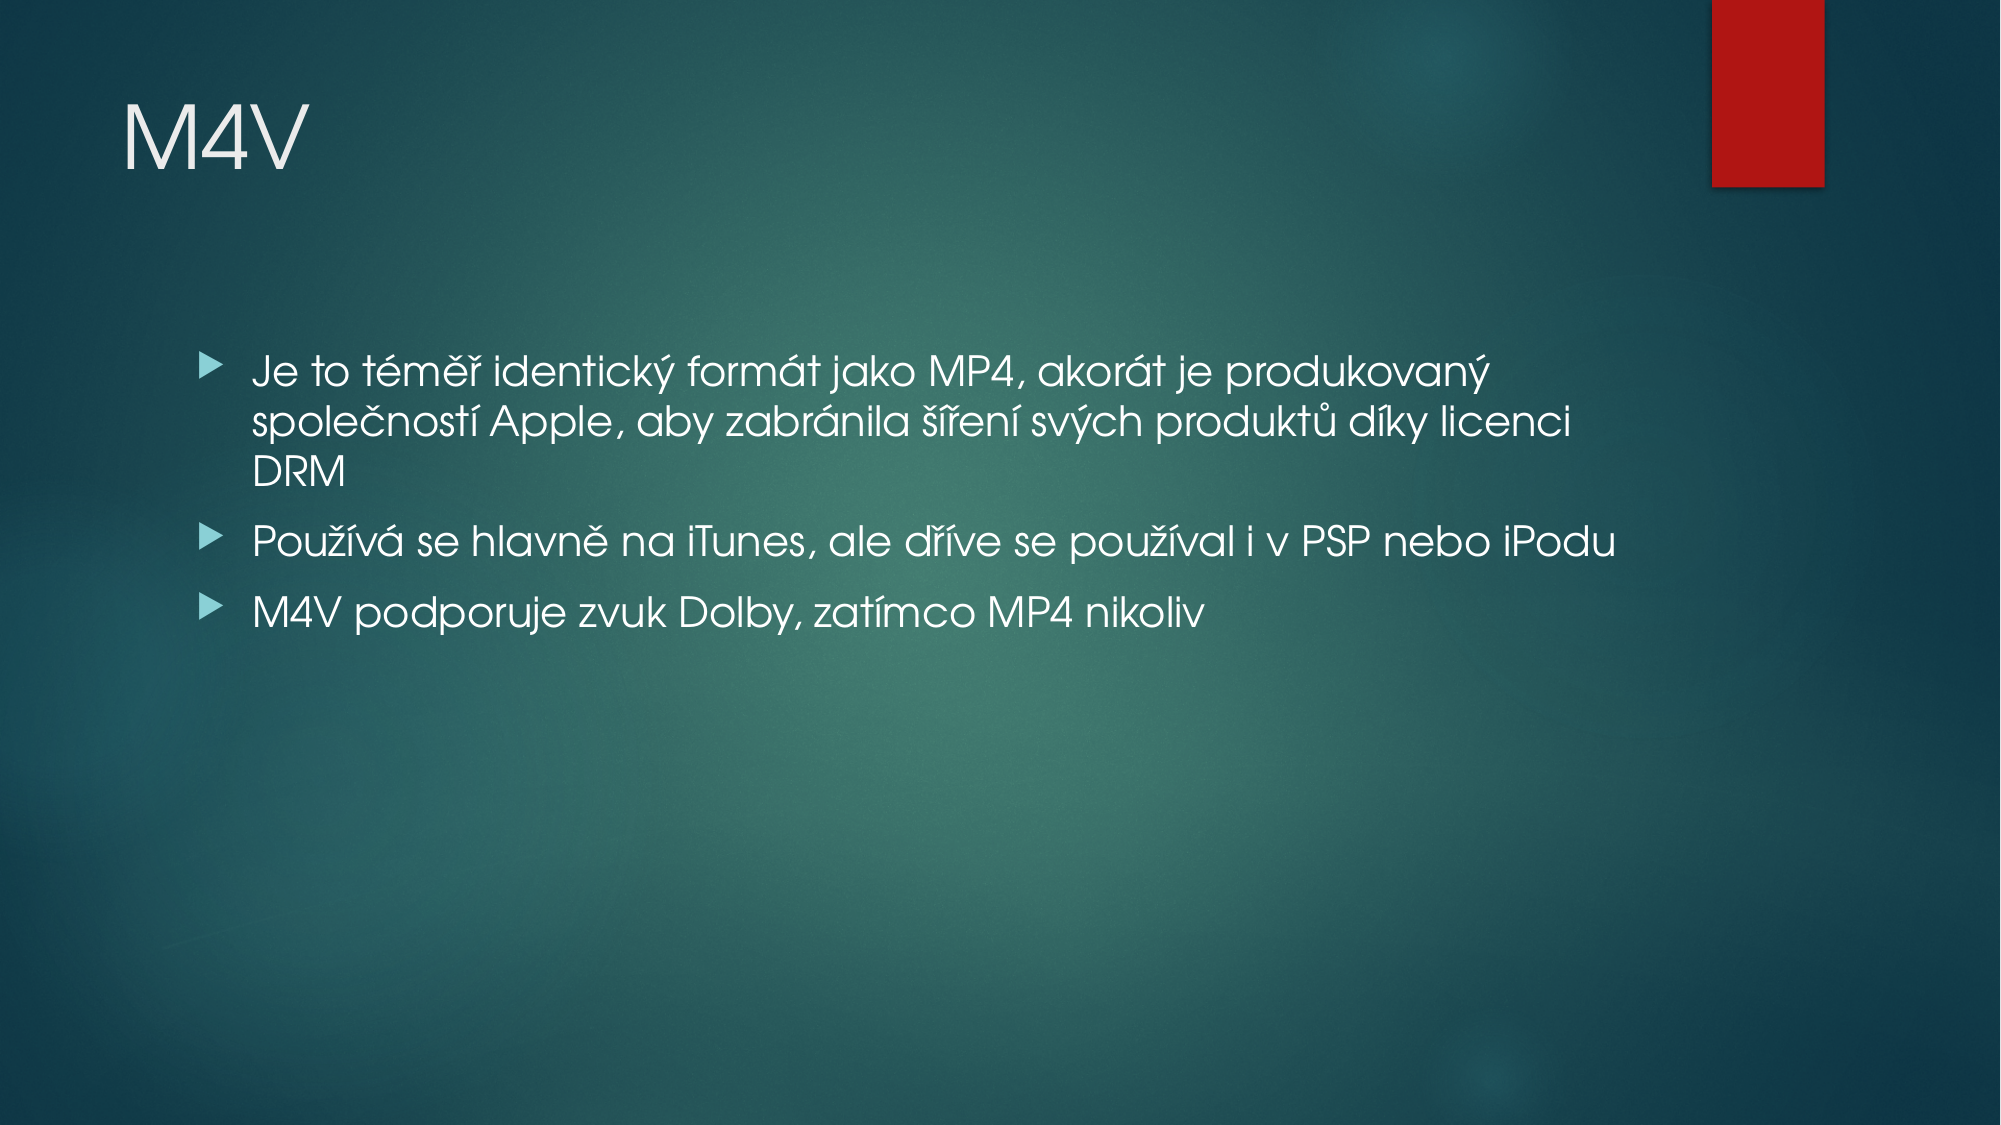

# M4V
Je to téměř identický formát jako MP4, akorát je produkovaný společností Apple, aby zabránila šíření svých produktů díky licenci DRM
Používá se hlavně na iTunes, ale dříve se používal i v PSP nebo iPodu
M4V podporuje zvuk Dolby, zatímco MP4 nikoliv